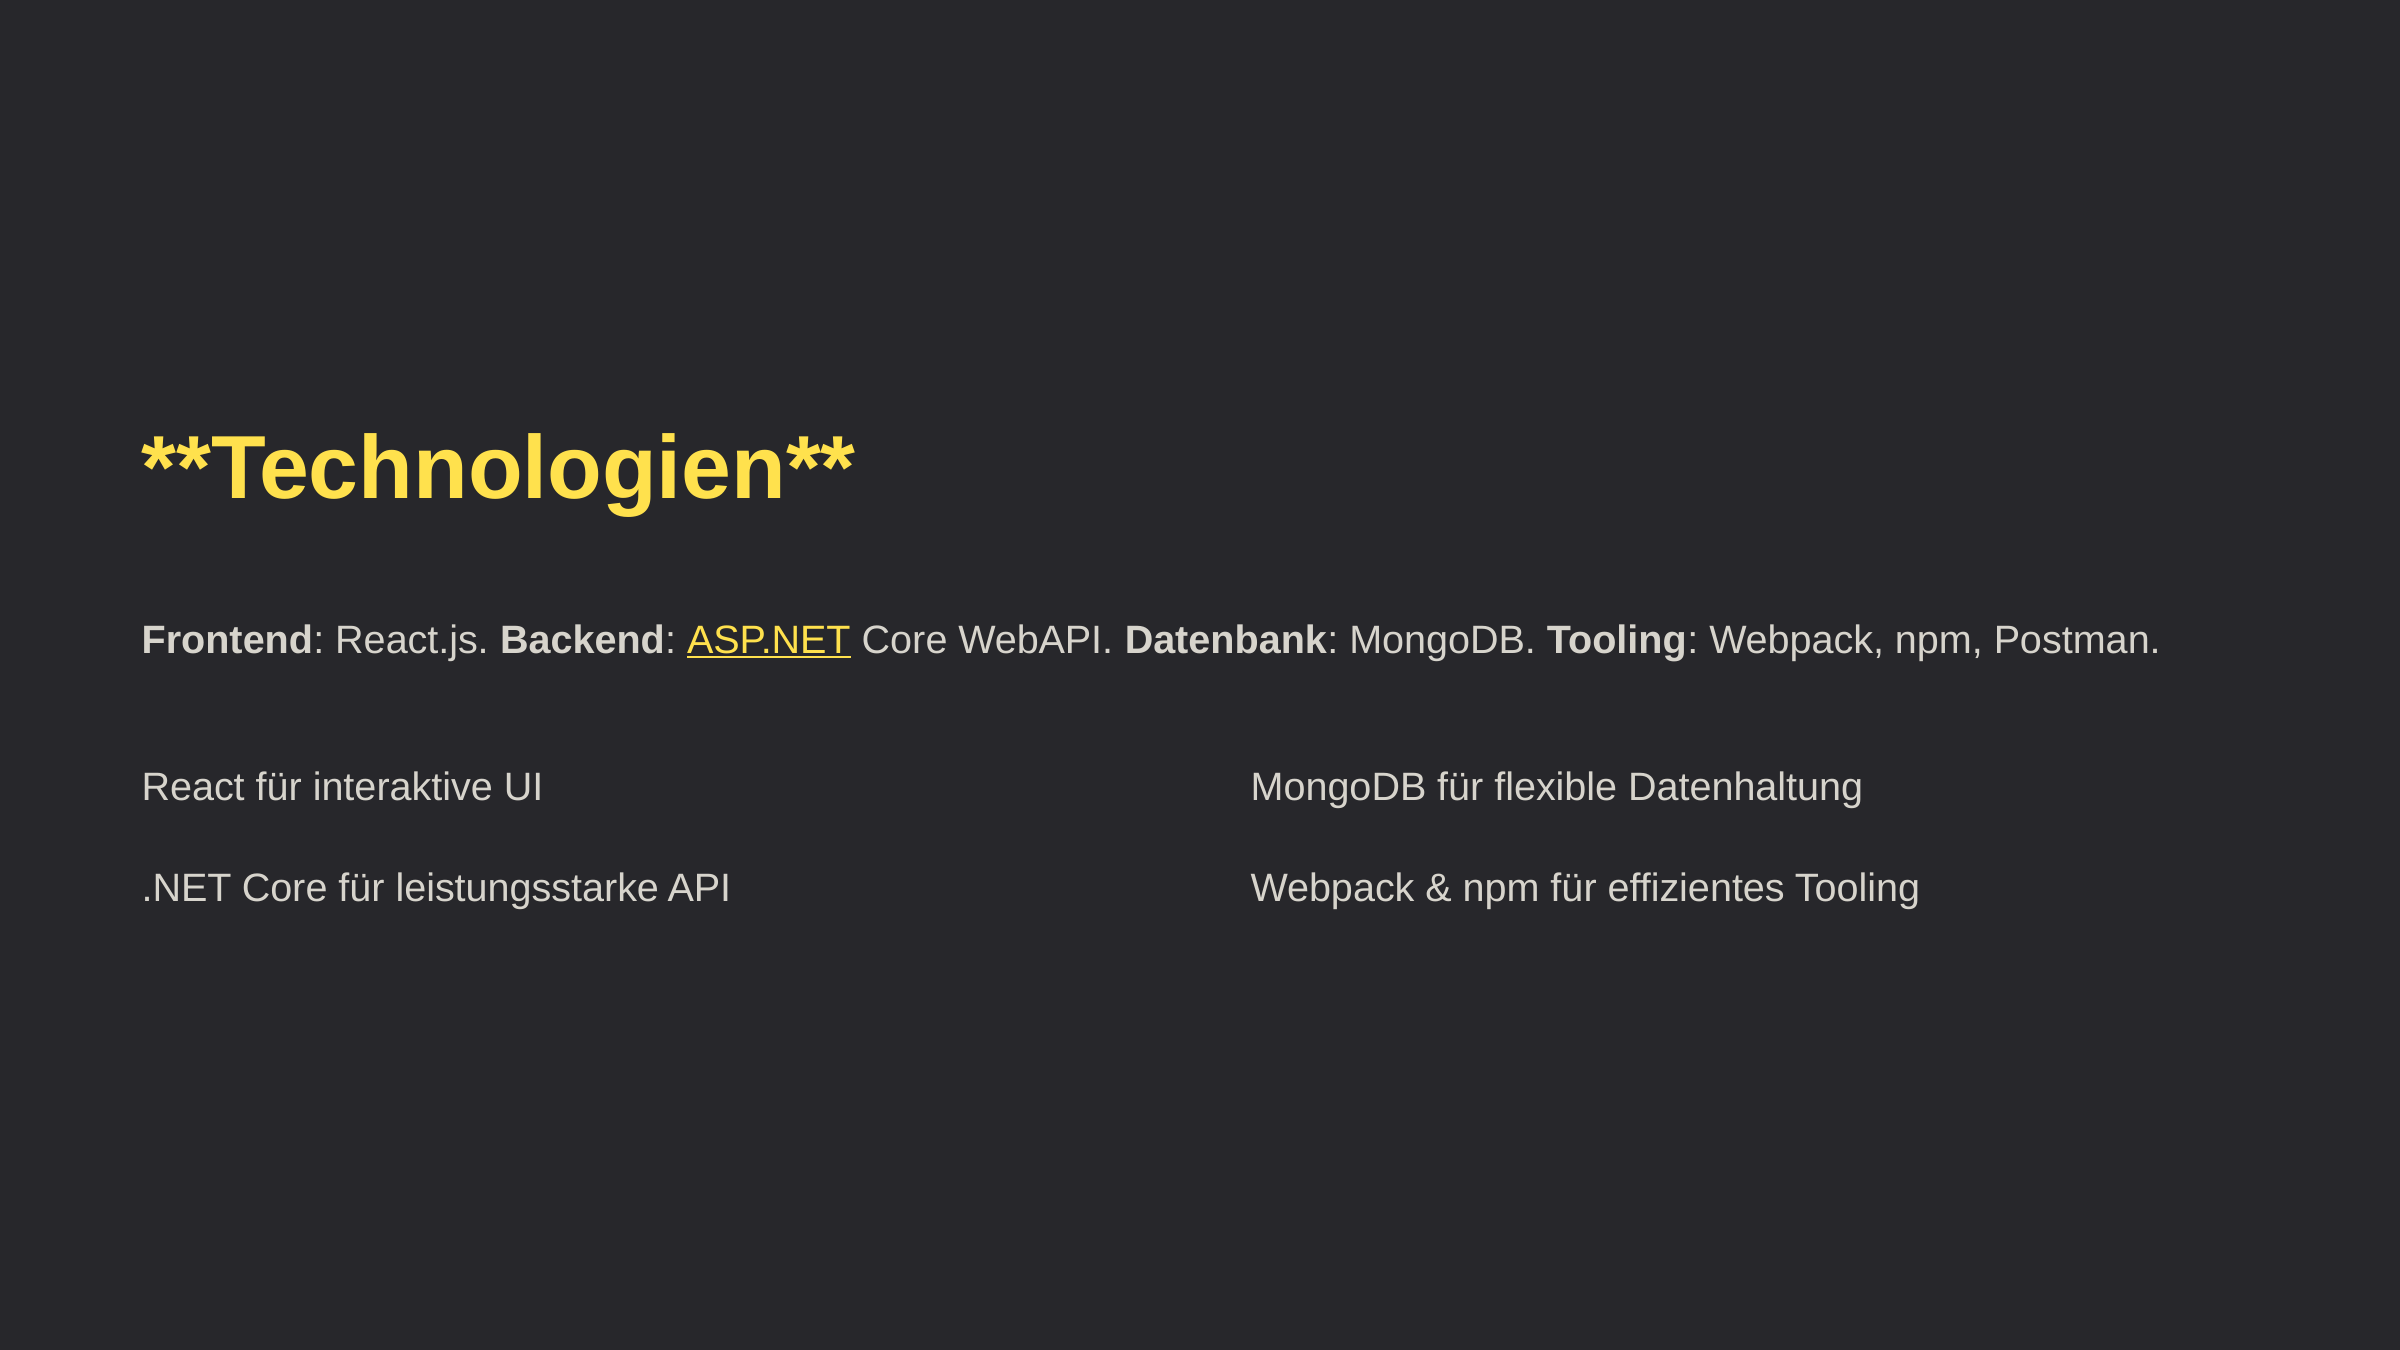

**Technologien**
Frontend: React.js. Backend: ASP.NET Core WebAPI. Datenbank: MongoDB. Tooling: Webpack, npm, Postman.
React für interaktive UI
MongoDB für flexible Datenhaltung
.NET Core für leistungsstarke API
Webpack & npm für effizientes Tooling